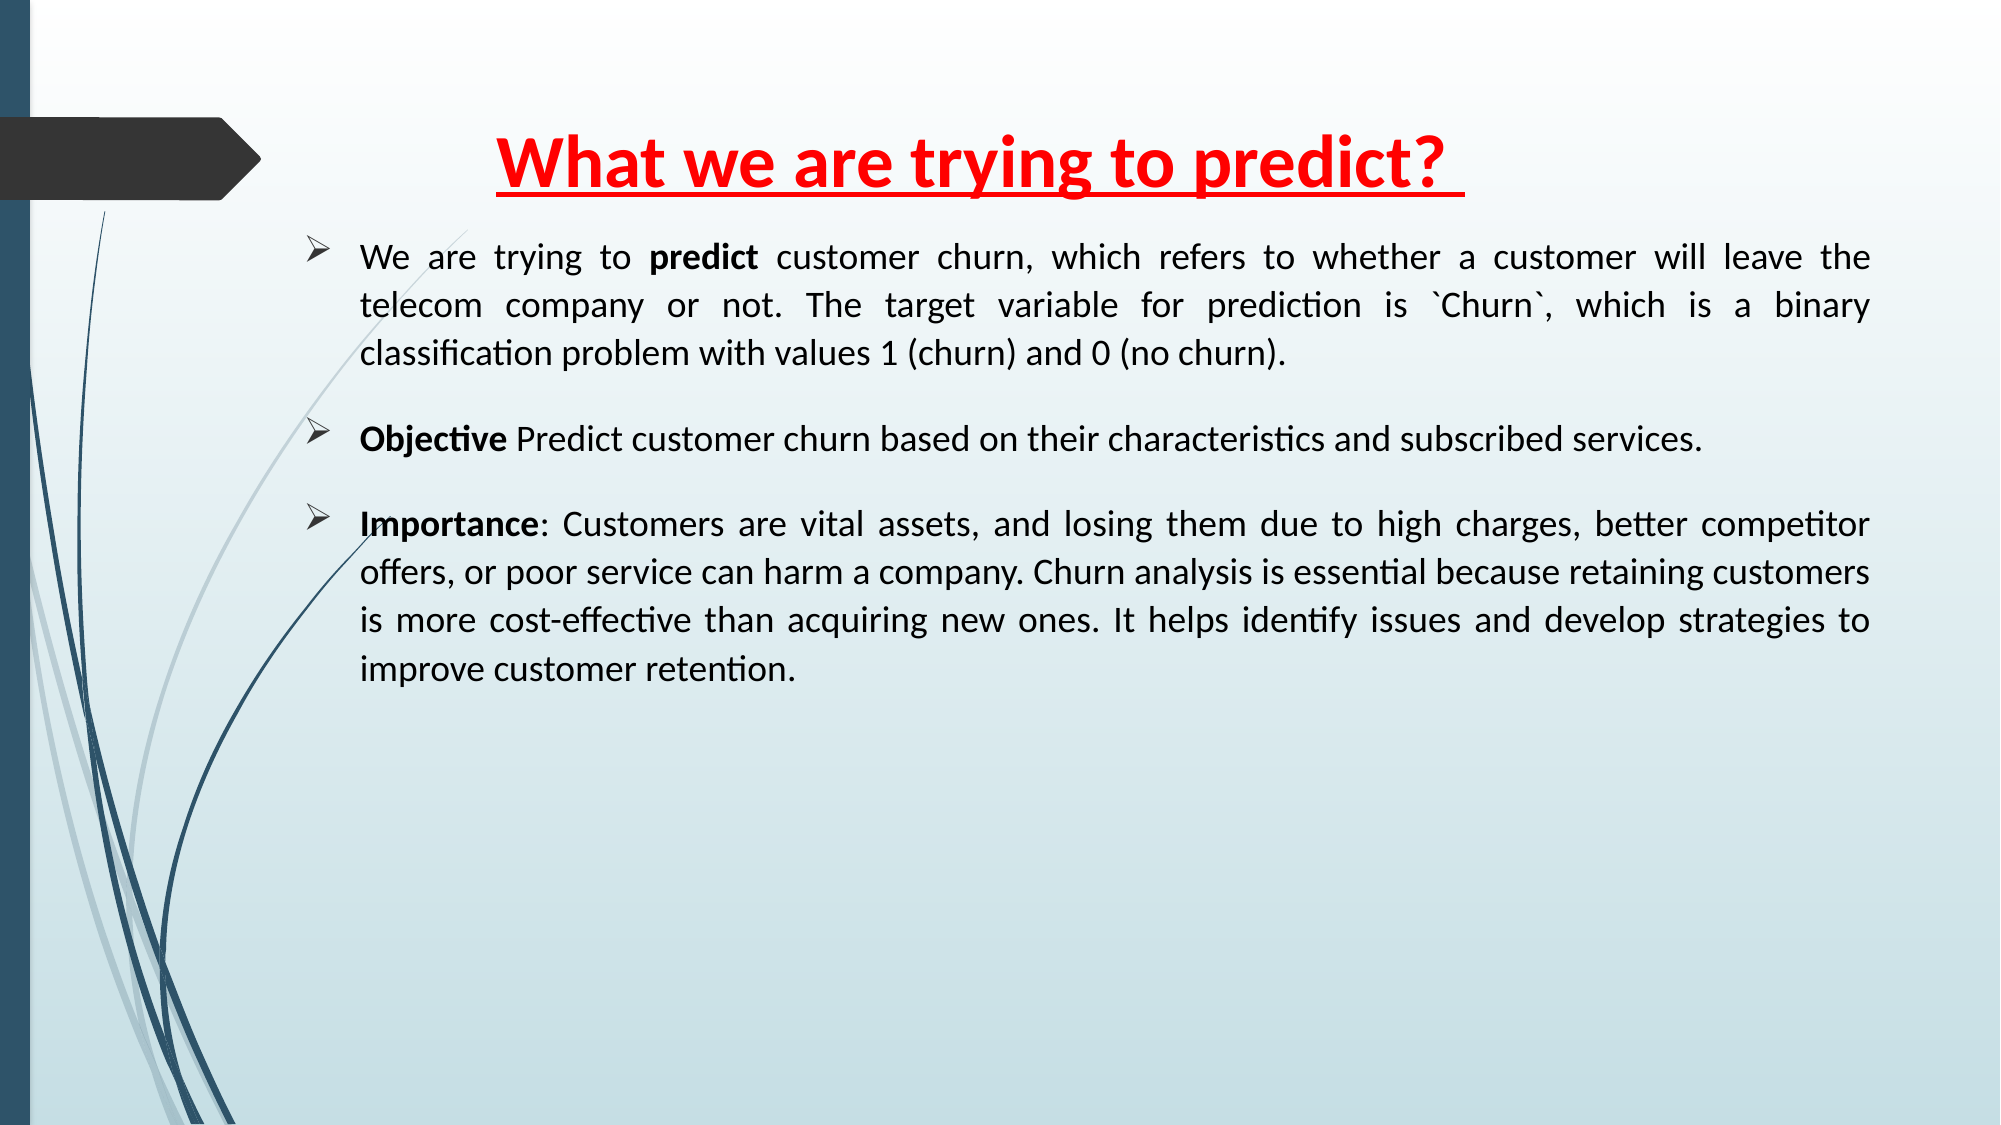

# What we are trying to predict?
We are trying to predict customer churn, which refers to whether a customer will leave the telecom company or not. The target variable for prediction is `Churn`, which is a binary classification problem with values 1 (churn) and 0 (no churn).
Objective Predict customer churn based on their characteristics and subscribed services.
Importance: Customers are vital assets, and losing them due to high charges, better competitor offers, or poor service can harm a company. Churn analysis is essential because retaining customers is more cost-effective than acquiring new ones. It helps identify issues and develop strategies to improve customer retention.